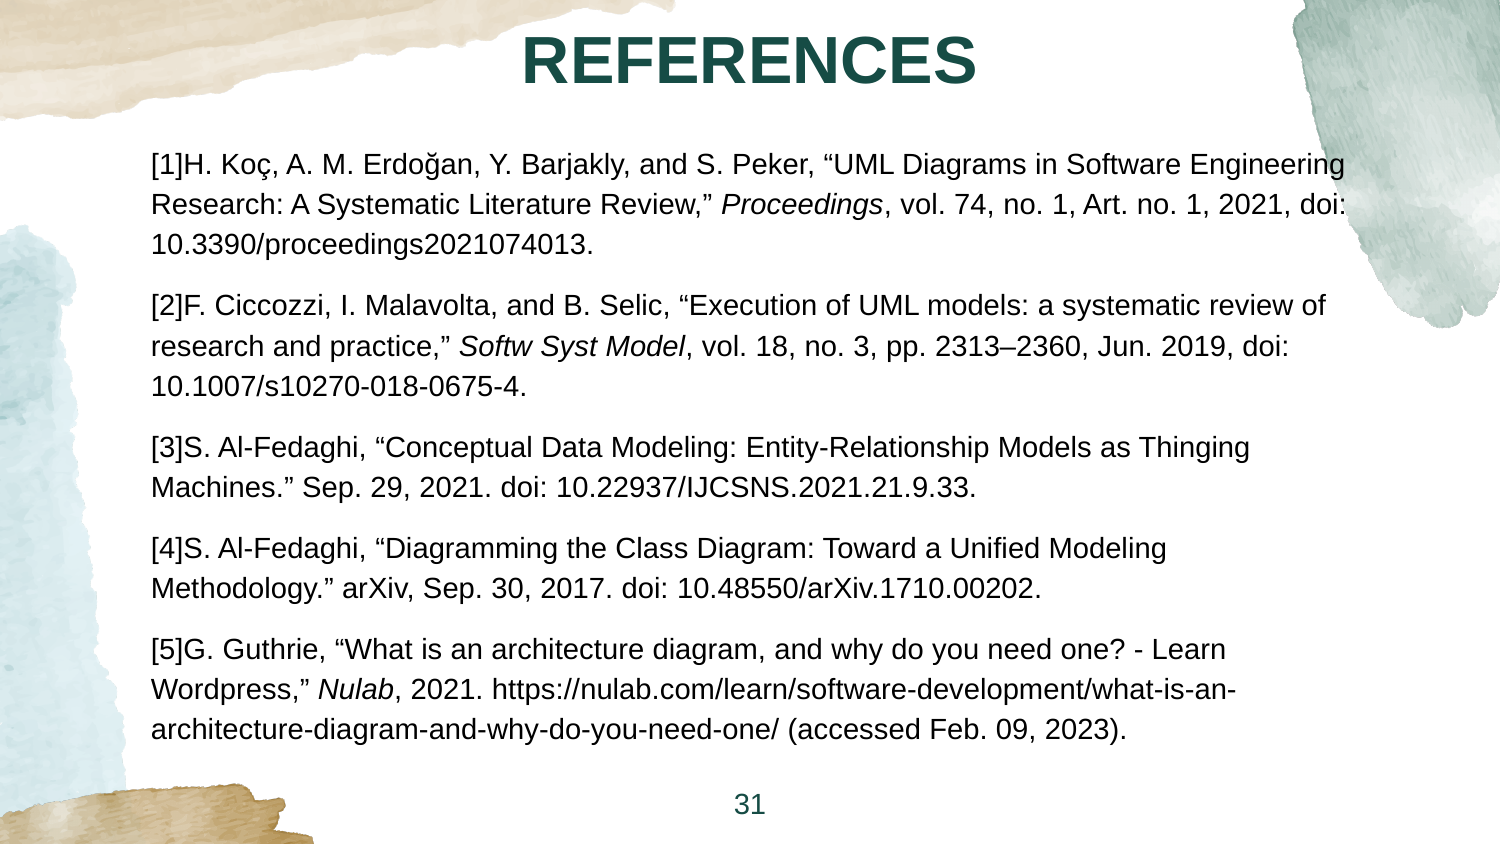

# REFERENCES
[1]H. Koç, A. M. Erdoğan, Y. Barjakly, and S. Peker, “UML Diagrams in Software Engineering Research: A Systematic Literature Review,” Proceedings, vol. 74, no. 1, Art. no. 1, 2021, doi: 10.3390/proceedings2021074013.
[2]F. Ciccozzi, I. Malavolta, and B. Selic, “Execution of UML models: a systematic review of research and practice,” Softw Syst Model, vol. 18, no. 3, pp. 2313–2360, Jun. 2019, doi: 10.1007/s10270-018-0675-4.
[3]S. Al-Fedaghi, “Conceptual Data Modeling: Entity-Relationship Models as Thinging Machines.” Sep. 29, 2021. doi: 10.22937/IJCSNS.2021.21.9.33.
[4]S. Al-Fedaghi, “Diagramming the Class Diagram: Toward a Unified Modeling Methodology.” arXiv, Sep. 30, 2017. doi: 10.48550/arXiv.1710.00202.
[5]G. Guthrie, “What is an architecture diagram, and why do you need one? - Learn Wordpress,” Nulab, 2021. https://nulab.com/learn/software-development/what-is-an-architecture-diagram-and-why-do-you-need-one/ (accessed Feb. 09, 2023).

31